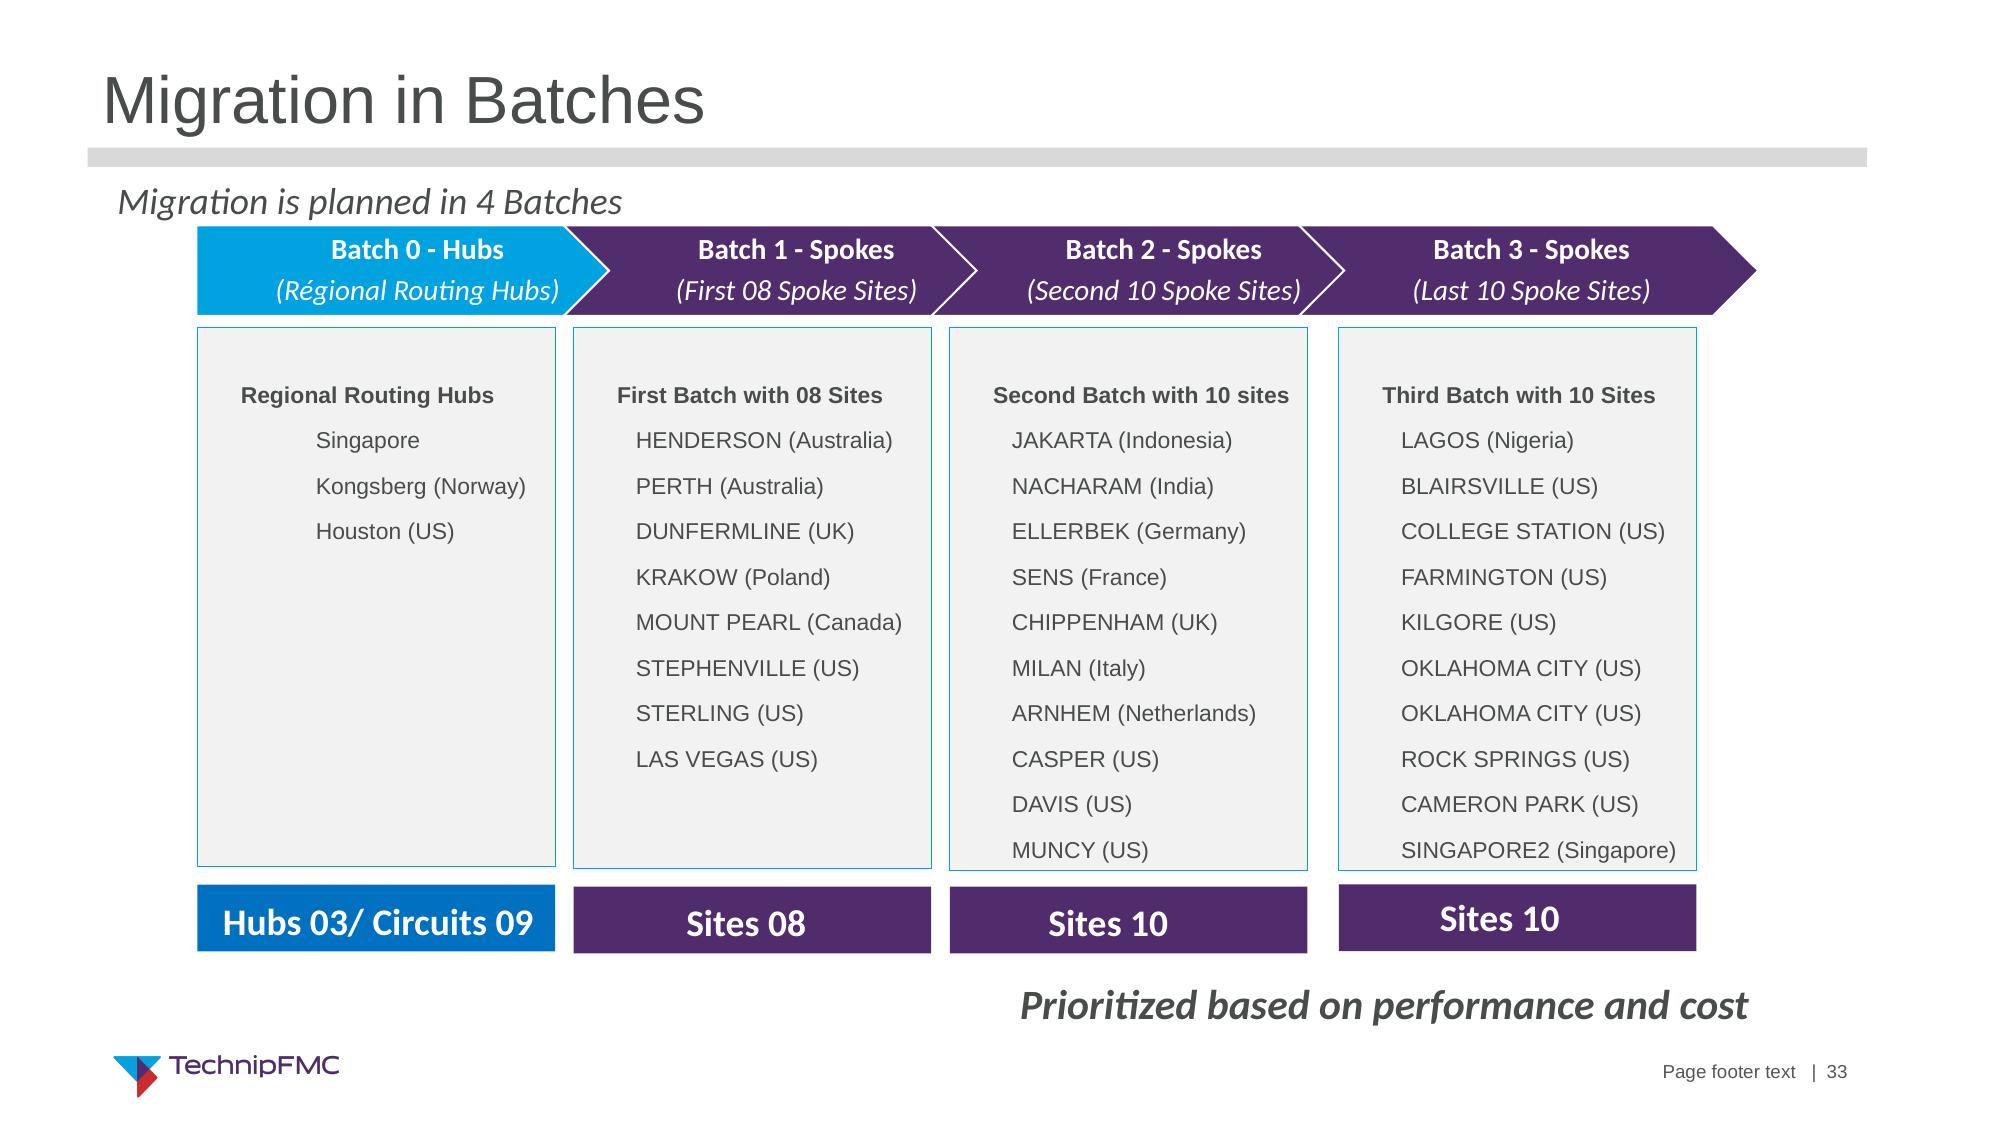

# Migration in Batches

Migration is planned in 4 Batches
Batch 0 - Hubs
(Régional Routing Hubs)
Batch 1 - Spokes
(First 08 Spoke Sites)
Batch 2 - Spokes
(Second 10 Spoke Sites)
Batch 3 - Spokes
(Last 10 Spoke Sites)

Regional Routing Hubs
Singapore
Kongsberg (Norway)
Houston (US)

First Batch with 08 Sites
HENDERSON (Australia)
PERTH (Australia)
DUNFERMLINE (UK)
KRAKOW (Poland)
MOUNT PEARL (Canada)
STEPHENVILLE (US)
STERLING (US)
LAS VEGAS (US)

Second Batch with 10 sites
JAKARTA (Indonesia)
NACHARAM (India)
ELLERBEK (Germany)
SENS (France)
CHIPPENHAM (UK)
MILAN (Italy)
ARNHEM (Netherlands)
CASPER (US)
DAVIS (US)
MUNCY (US)

Third Batch with 10 Sites
LAGOS (Nigeria)
BLAIRSVILLE (US)
COLLEGE STATION (US)
FARMINGTON (US)
KILGORE (US)
OKLAHOMA CITY (US)
OKLAHOMA CITY (US)
ROCK SPRINGS (US)
CAMERON PARK (US)
SINGAPORE2 (Singapore)

Sites 10
Hubs 03/ Circuits 09
Sites 10
Sites 08
Prioritized based on performance and cost